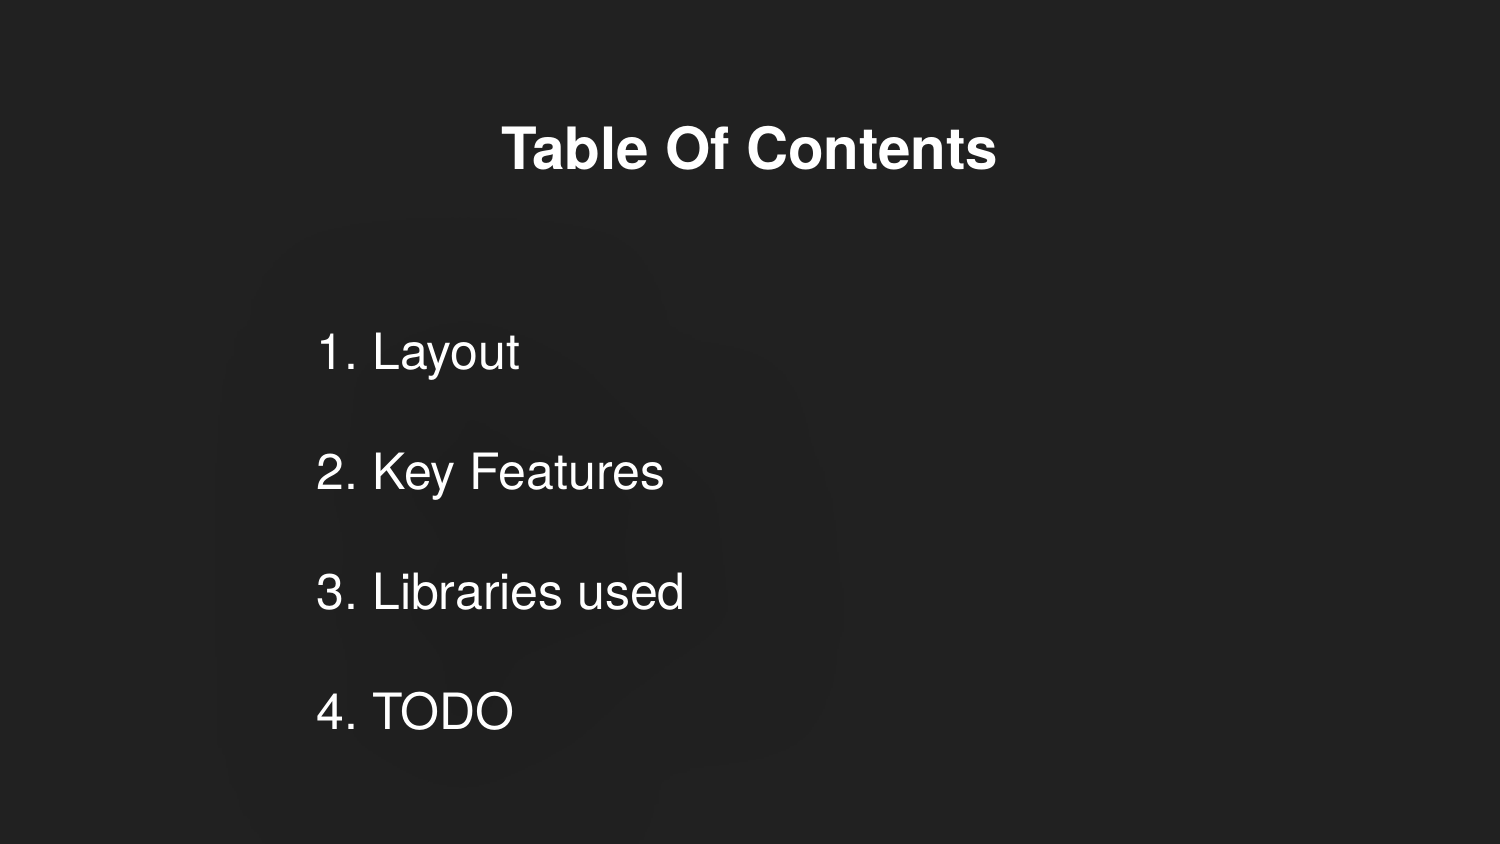

Table Of Contents
1. Layout

2. Key Features

3. Libraries used

4. TODO